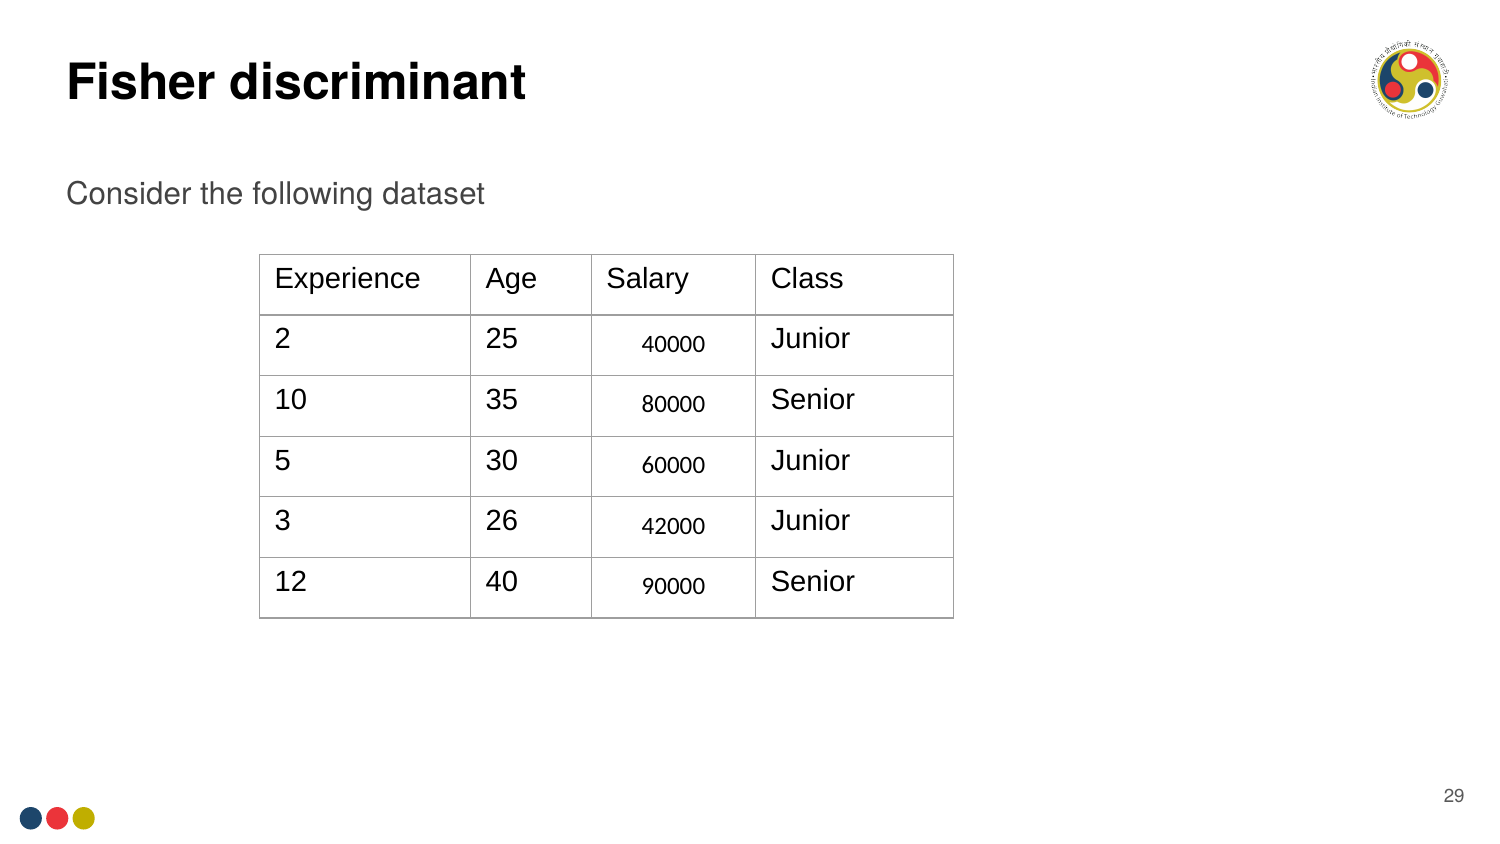

# Fisher discriminant
Consider the following dataset

| Experience | Age | Salary | Class |
| --- | --- | --- | --- |
| 2 | 25 | 40000 | Junior |
| 10 | 35 | 80000 | Senior |
| 5 | 30 | 60000 | Junior |
| 3 | 26 | 42000 | Junior |
| 12 | 40 | 90000 | Senior |
29